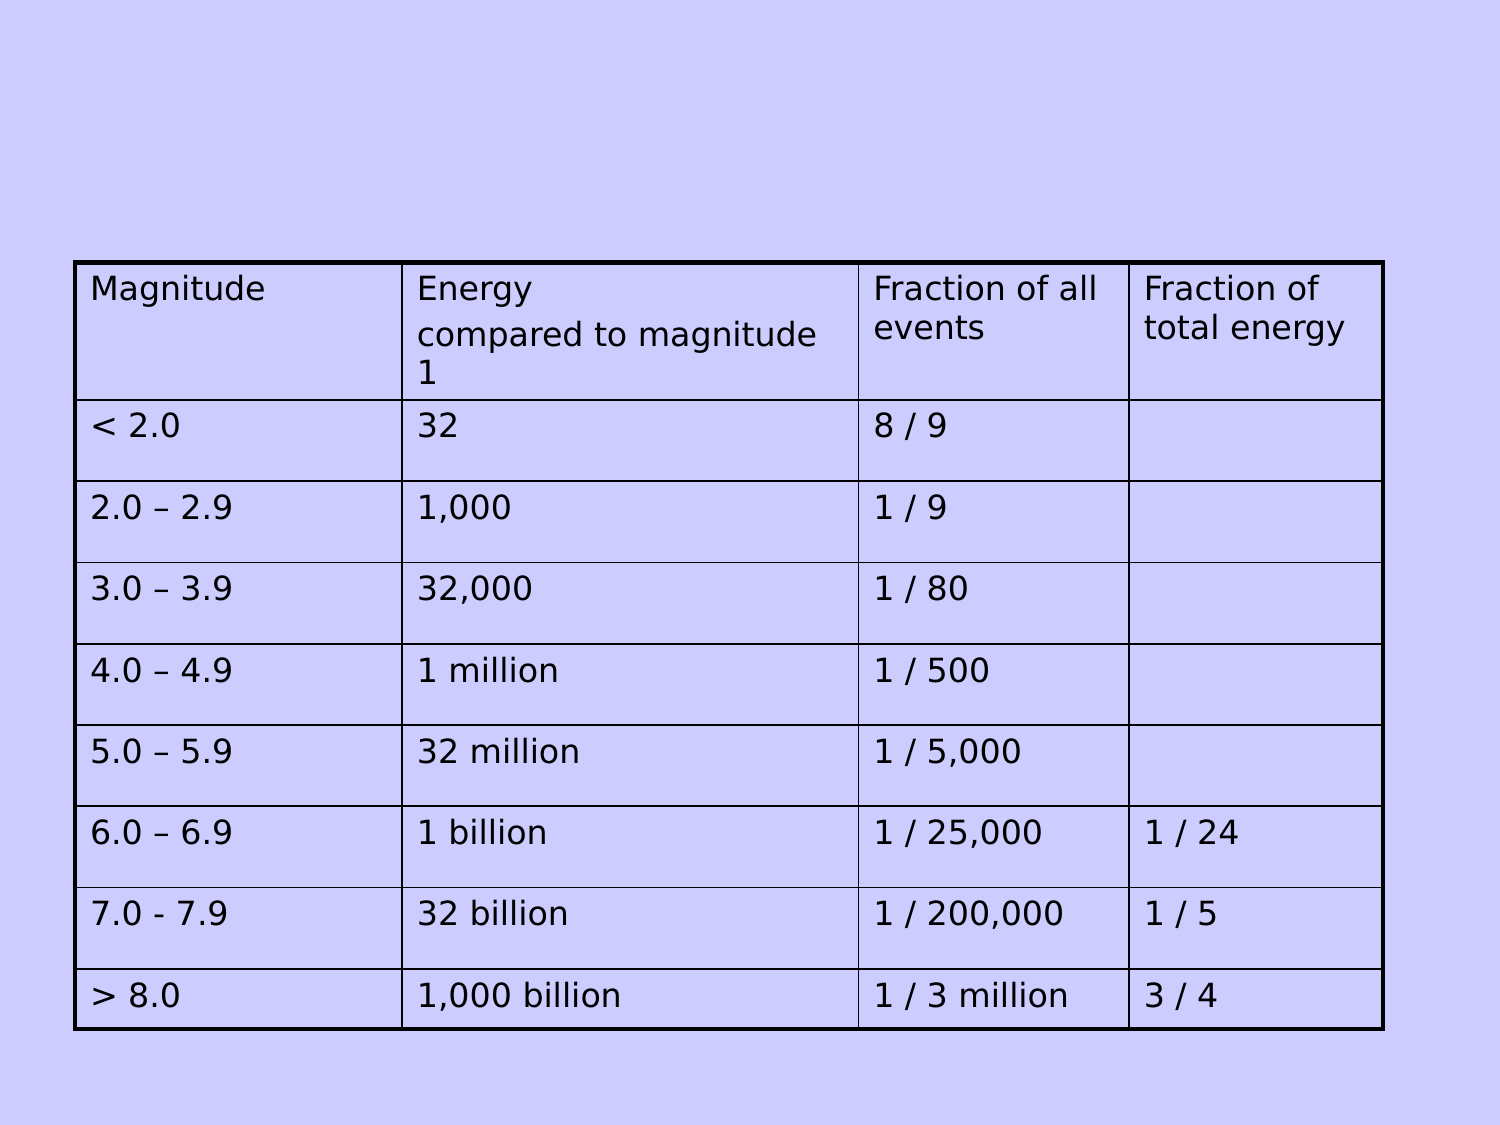

| Magnitude | Energy compared to magnitude 1 | Fraction of all events | Fraction of total energy |
| --- | --- | --- | --- |
| < 2.0 | 32 | 8 / 9 |  |
| 2.0 – 2.9 | 1,000 | 1 / 9 |  |
| 3.0 – 3.9 | 32,000 | 1 / 80 |  |
| 4.0 – 4.9 | 1 million | 1 / 500 |  |
| 5.0 – 5.9 | 32 million | 1 / 5,000 |  |
| 6.0 – 6.9 | 1 billion | 1 / 25,000 | 1 / 24 |
| 7.0 - 7.9 | 32 billion | 1 / 200,000 | 1 / 5 |
| > 8.0 | 1,000 billion | 1 / 3 million | 3 / 4 |